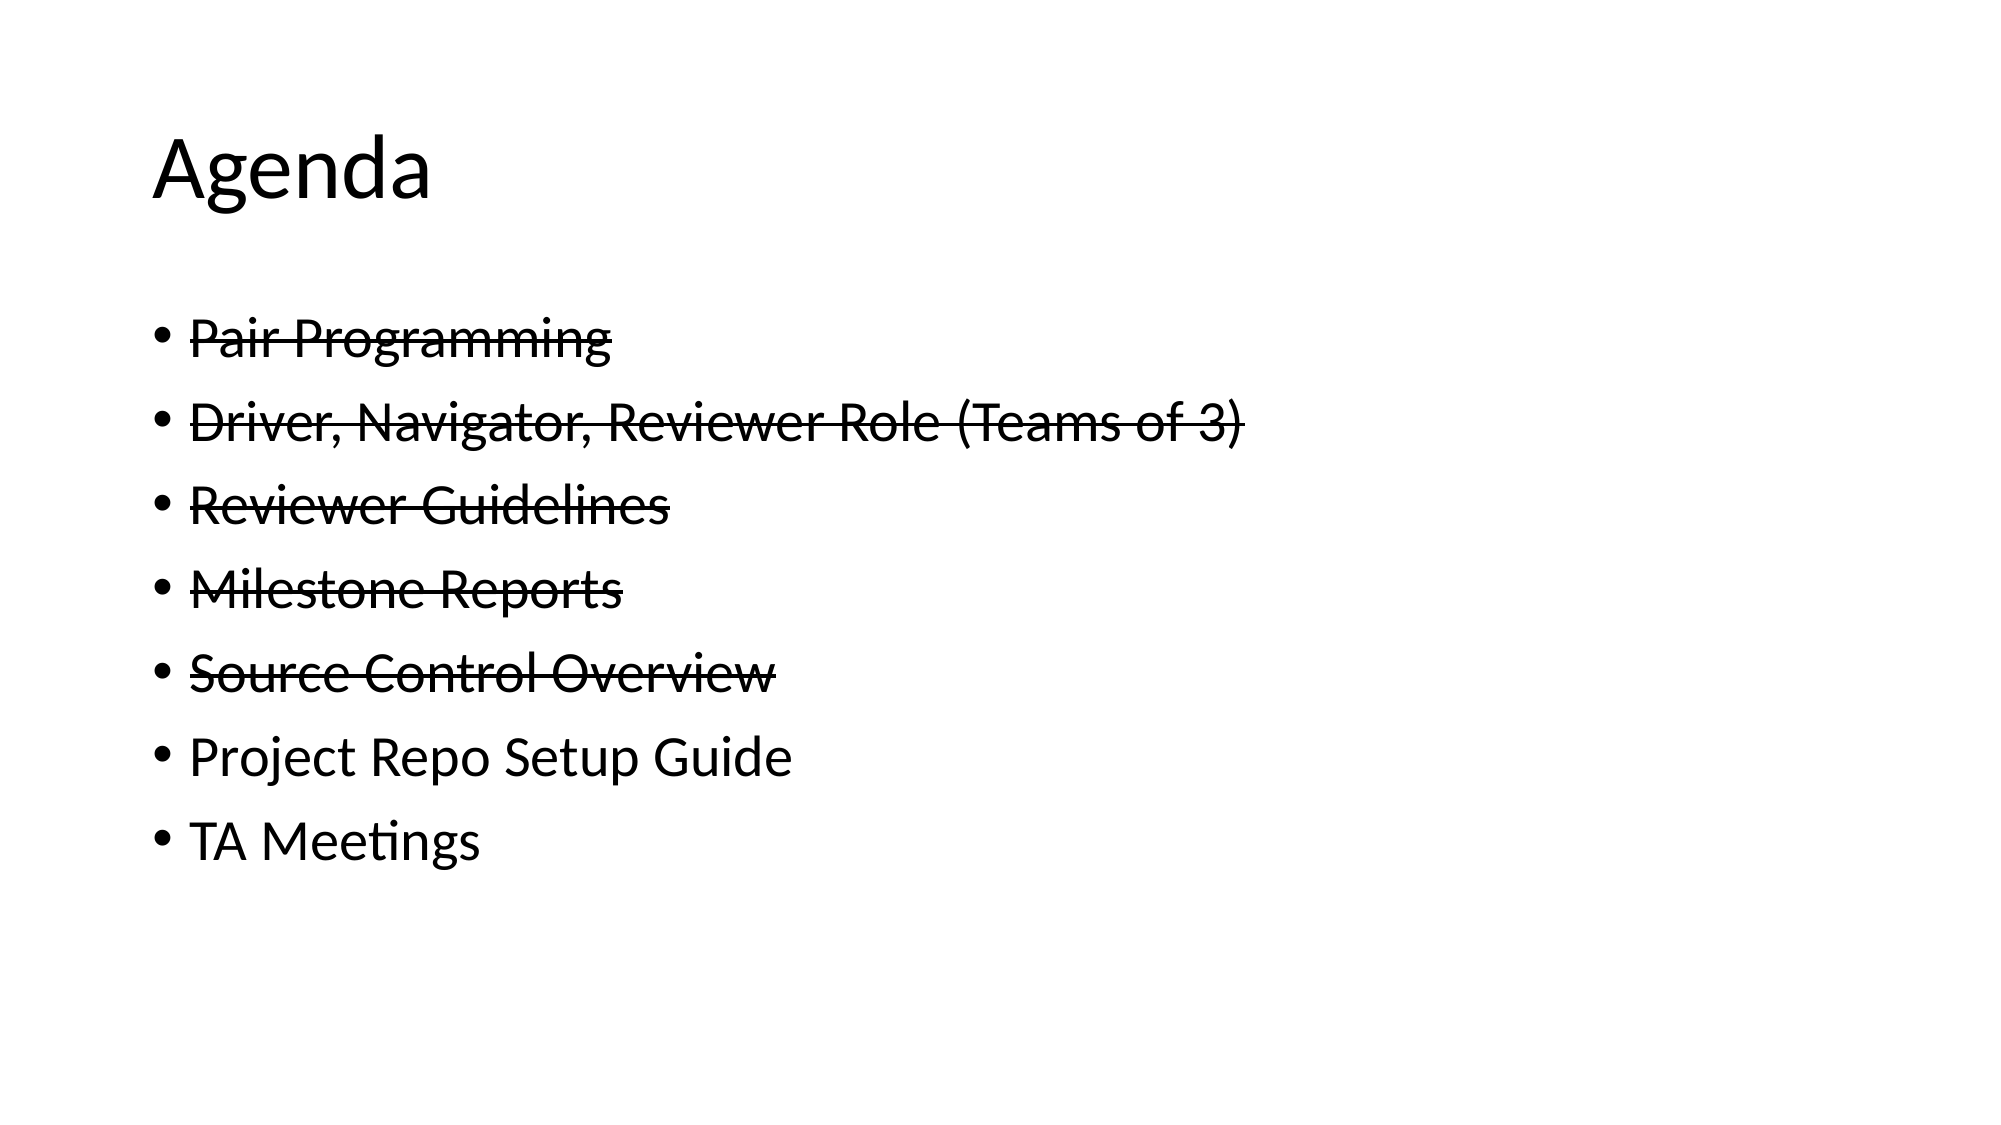

# Agenda
Pair Programming
Driver, Navigator, Reviewer Role (Teams of 3)
Reviewer Guidelines
Milestone Reports
Source Control Overview
Project Repo Setup Guide
TA Meetings